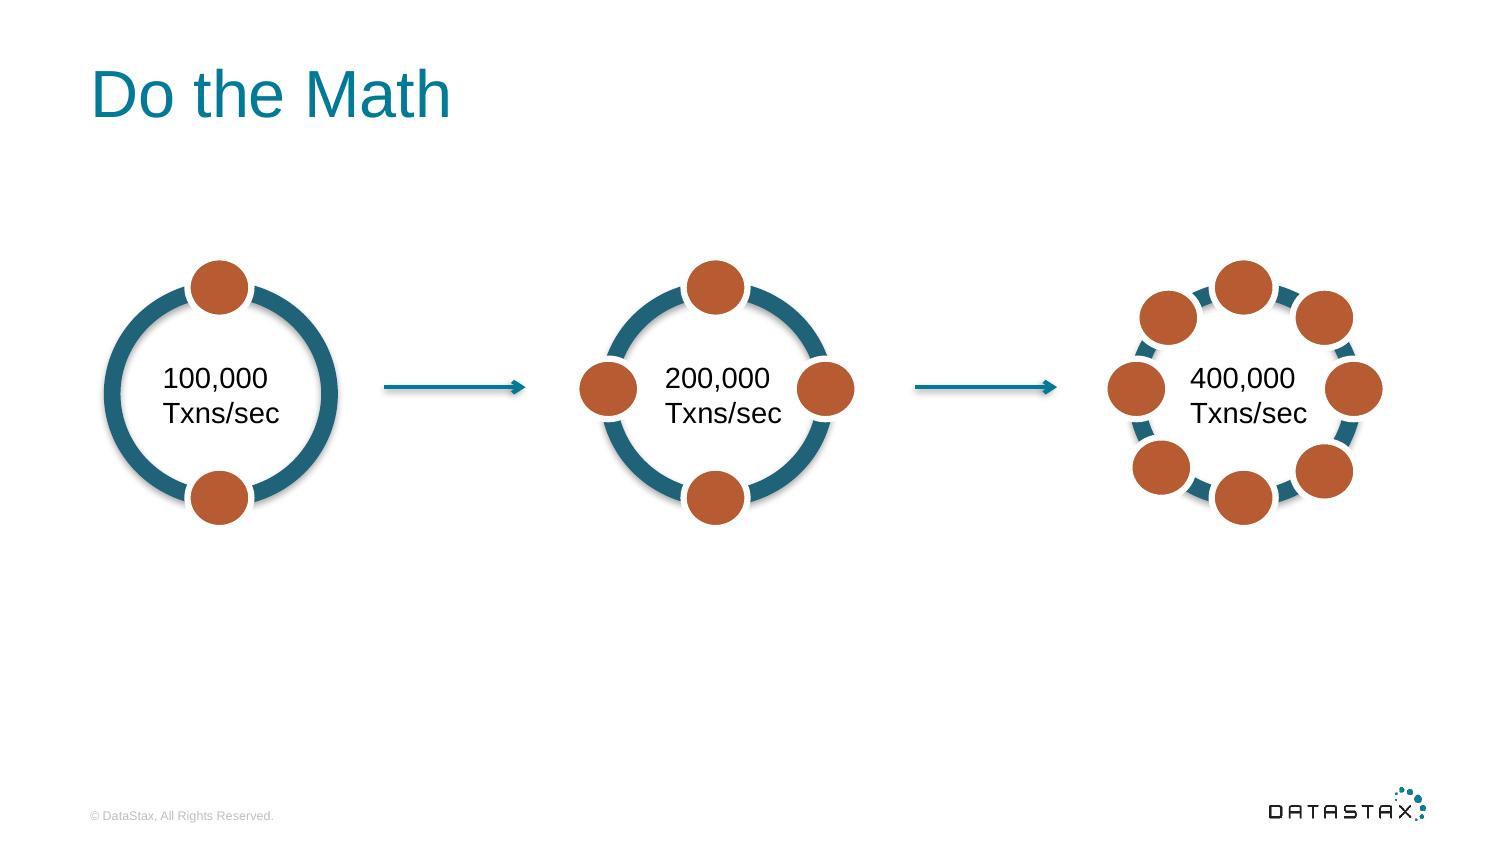

Do the Math

100,000
Txns/sec
200,000
Txns/sec
400,000
Txns/sec
© DataStax, All Rights Reserved.